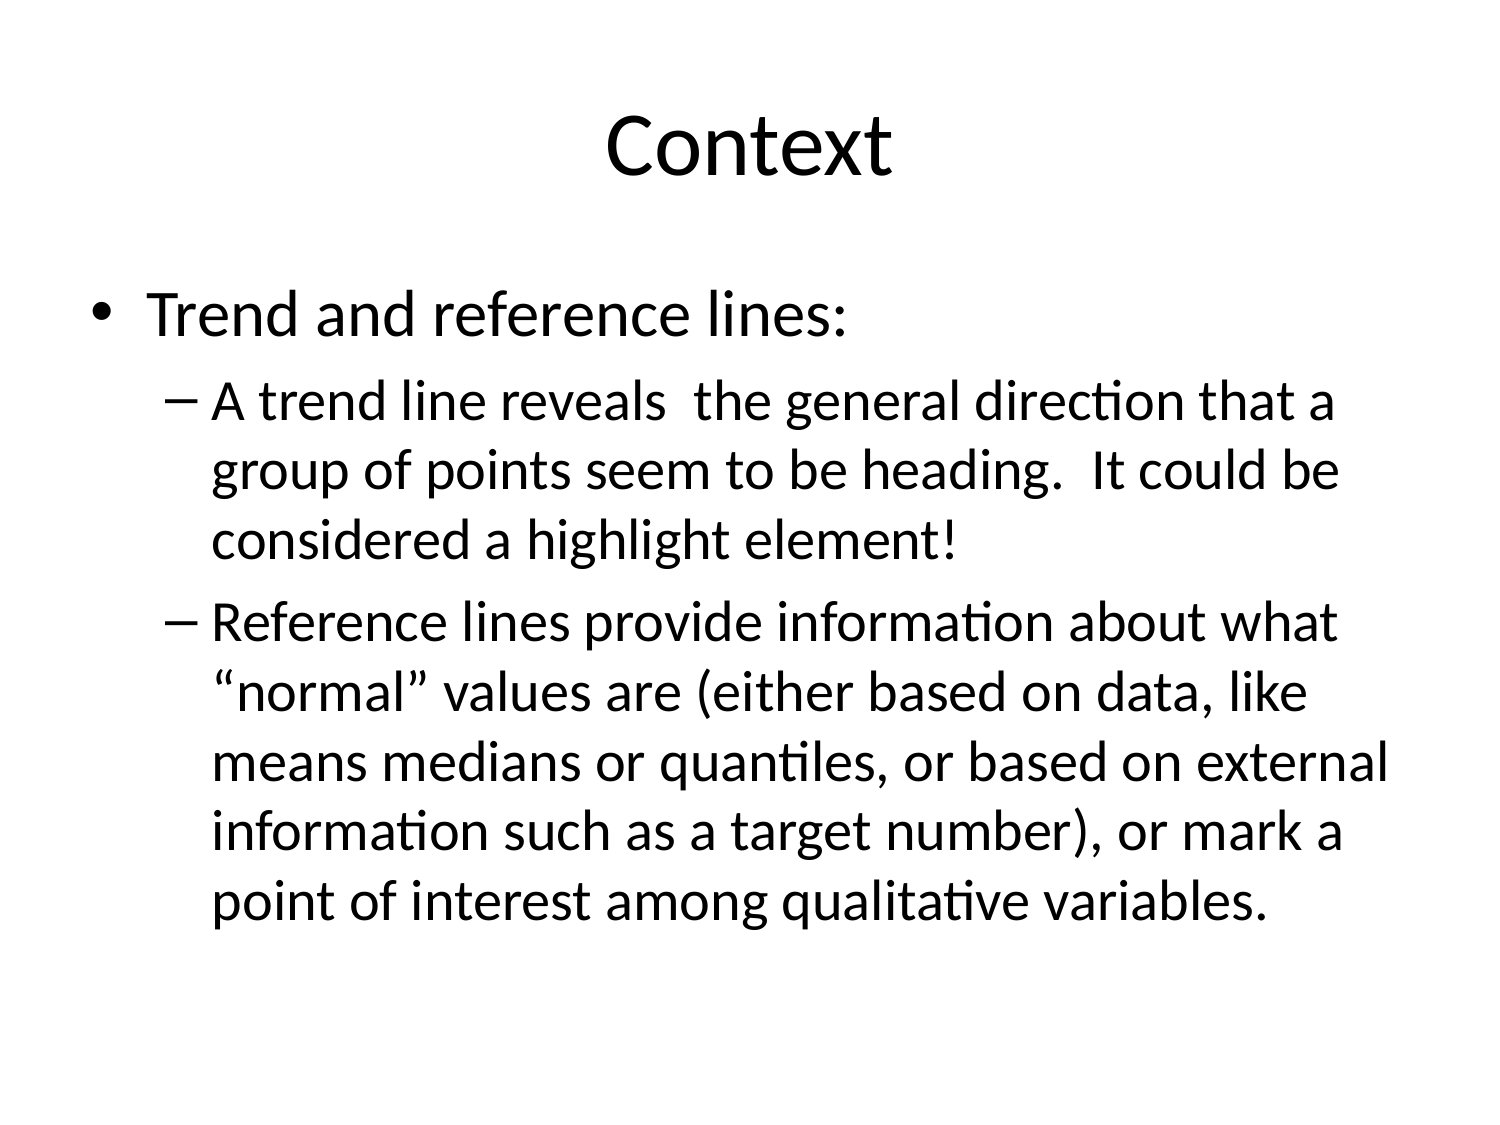

# Context
Trend and reference lines:
A trend line reveals  the general direction that a group of points seem to be heading.  It could be considered a highlight element!
Reference lines provide information about what “normal” values are (either based on data, like means medians or quantiles, or based on external information such as a target number), or mark a point of interest among qualitative variables.